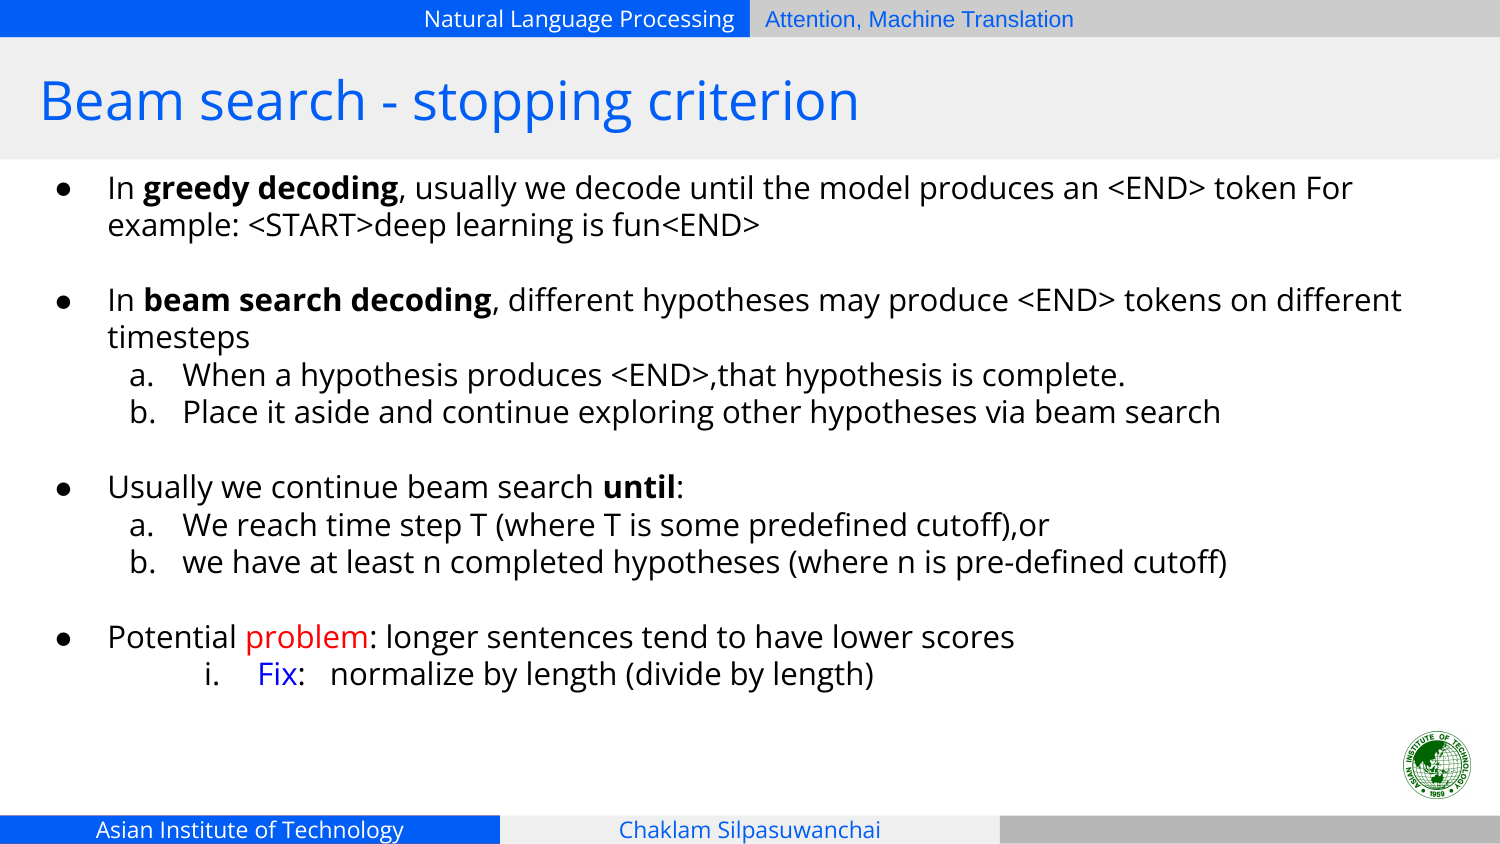

# Beam search - stopping criterion
In greedy decoding, usually we decode until the model produces an <END> token For example: <START>deep learning is fun<END>
In beam search decoding, different hypotheses may produce <END> tokens on different timesteps
When a hypothesis produces <END>,that hypothesis is complete.
Place it aside and continue exploring other hypotheses via beam search
Usually we continue beam search until:
We reach time step T (where T is some predefined cutoff),or
we have at least n completed hypotheses (where n is pre-defined cutoff)
Potential problem: longer sentences tend to have lower scores
Fix:   normalize by length (divide by length)